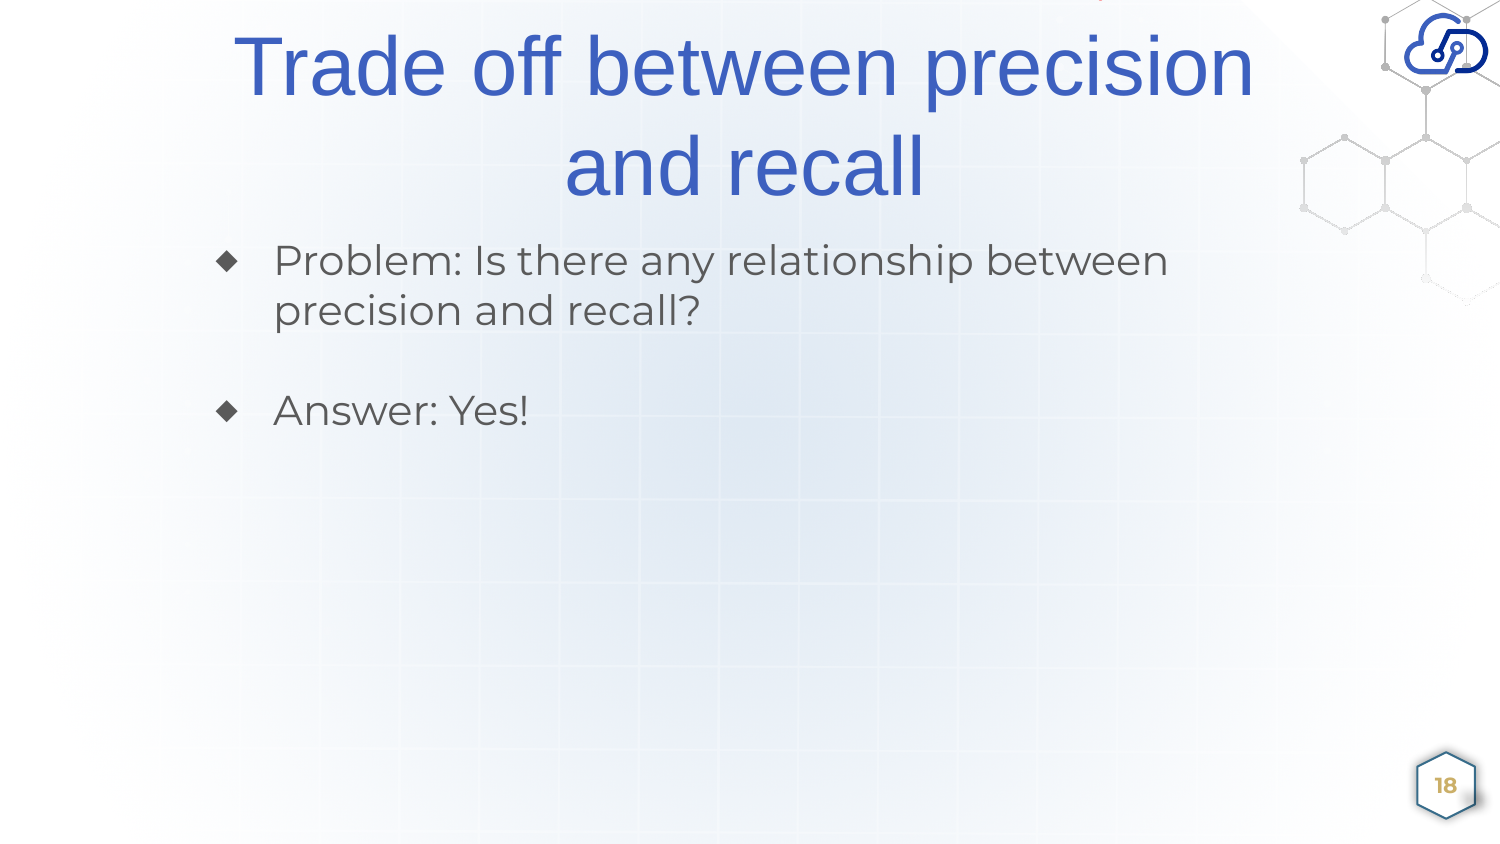

Trade off between precision and recall
Problem: Is there any relationship between precision and recall?

Answer: Yes!

18